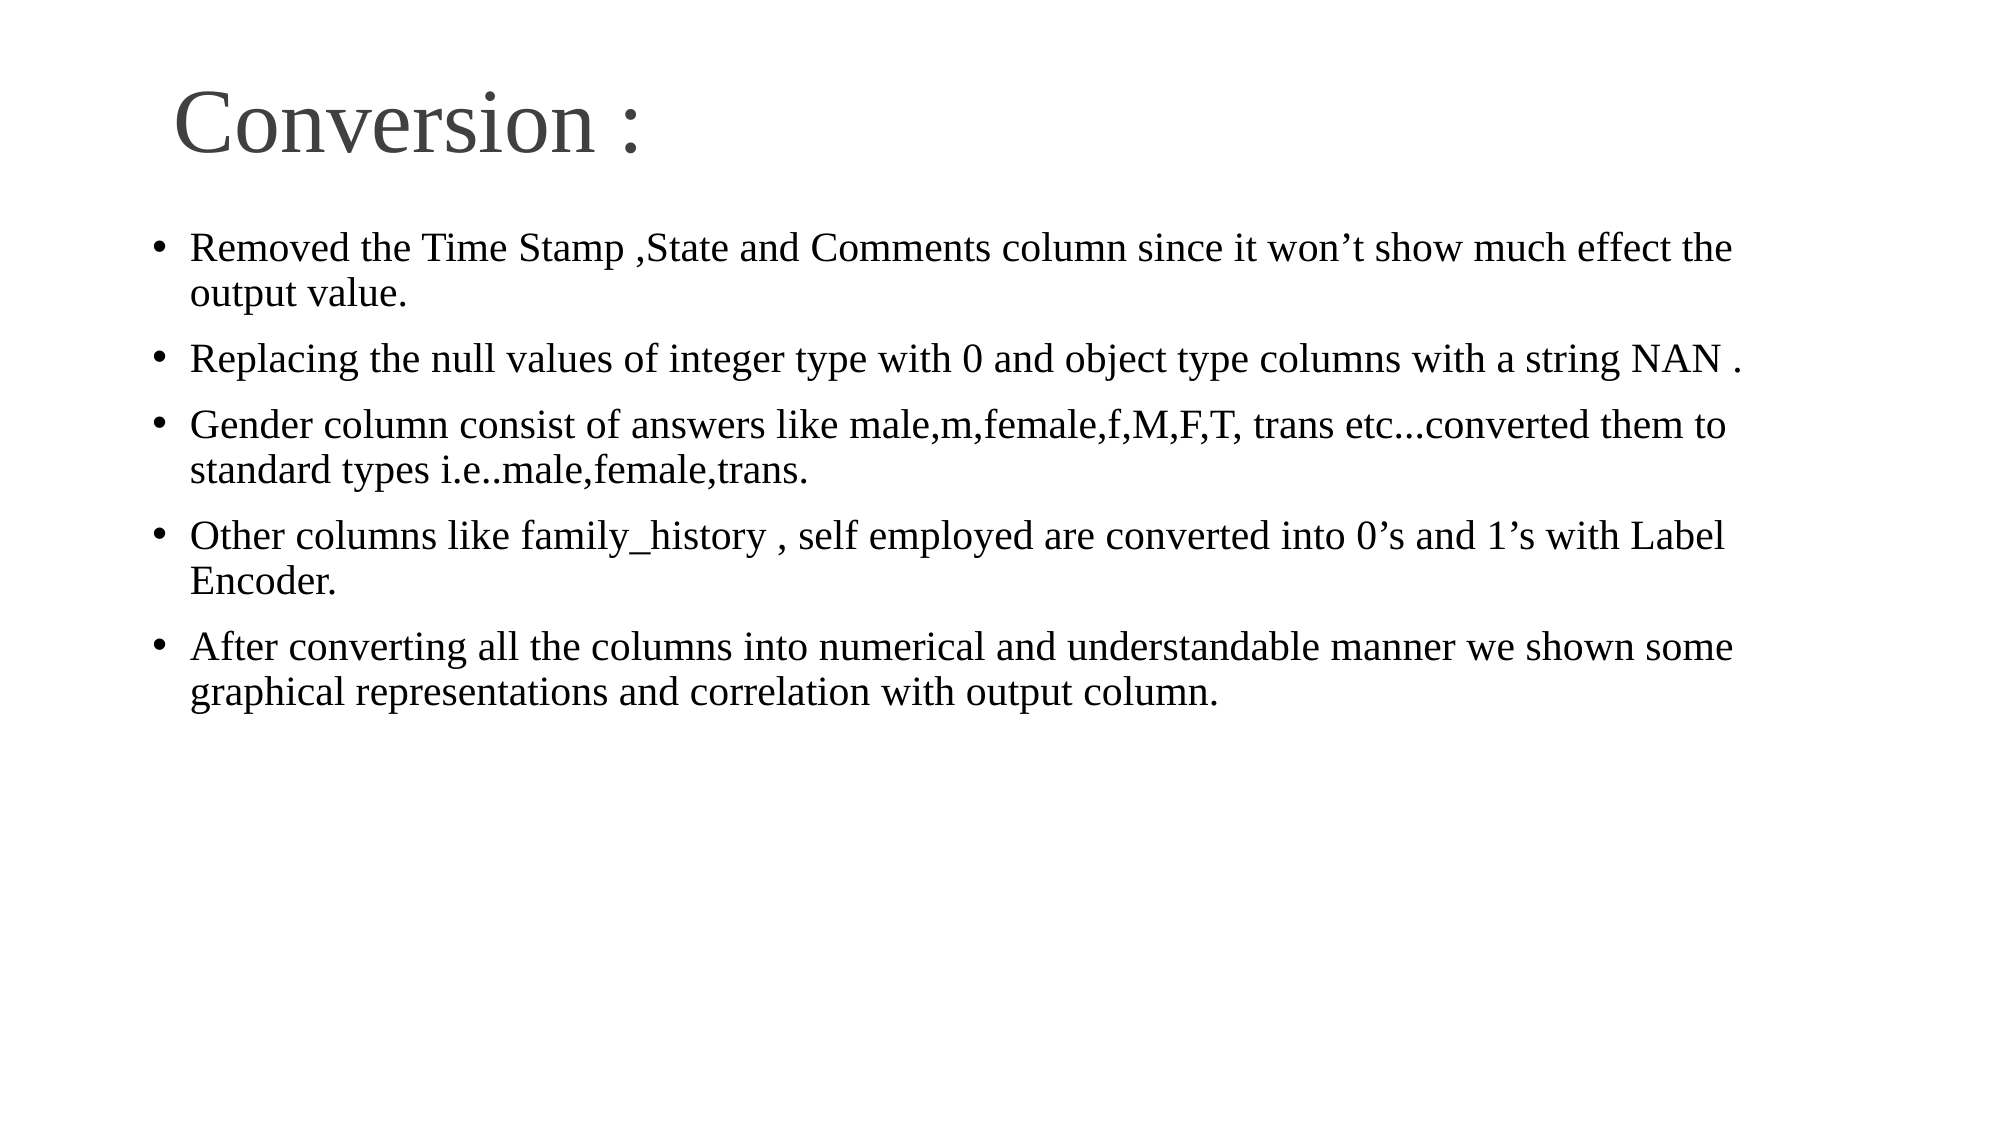

# Conversion :
Removed the Time Stamp ,State and Comments column since it won’t show much effect the output value.
Replacing the null values of integer type with 0 and object type columns with a string NAN .
Gender column consist of answers like male,m,female,f,M,F,T, trans etc...converted them to standard types i.e..male,female,trans.
Other columns like family_history , self employed are converted into 0’s and 1’s with Label Encoder.
After converting all the columns into numerical and understandable manner we shown some graphical representations and correlation with output column.